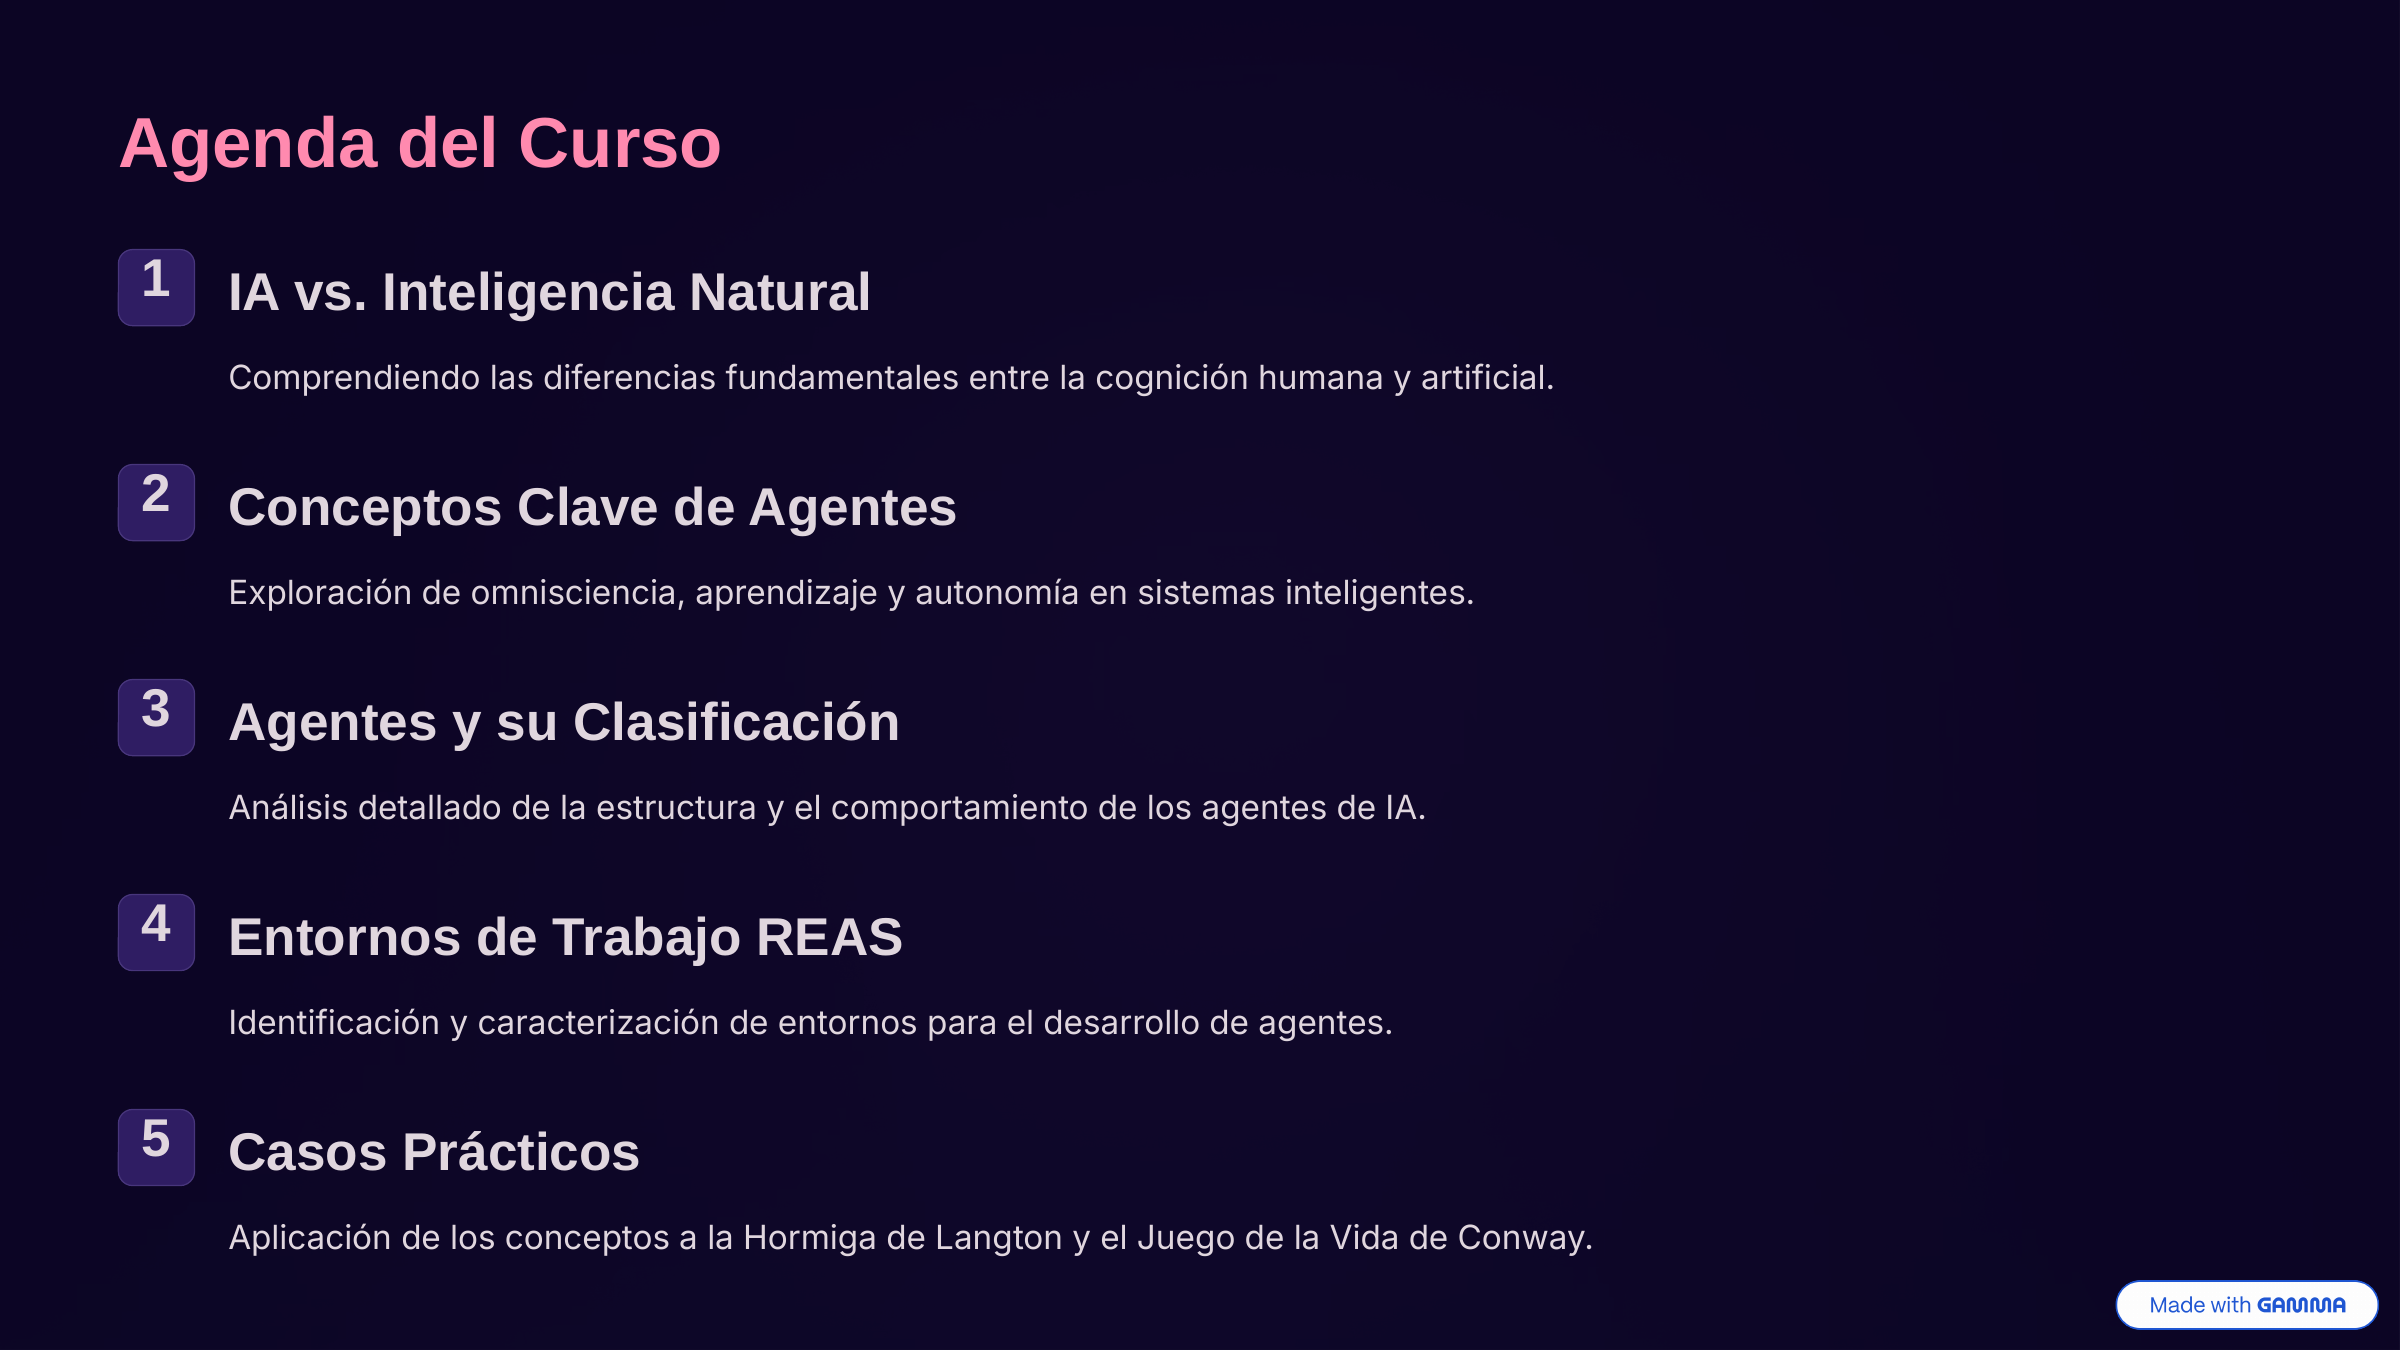

Agenda del Curso

1
IA vs. Inteligencia Natural
Comprendiendo las diferencias fundamentales entre la cognición humana y artificial.

2
Conceptos Clave de Agentes
Exploración de omnisciencia, aprendizaje y autonomía en sistemas inteligentes.

3
Agentes y su Clasificación
Análisis detallado de la estructura y el comportamiento de los agentes de IA.

4
Entornos de Trabajo REAS
Identificación y caracterización de entornos para el desarrollo de agentes.

5
Casos Prácticos
Aplicación de los conceptos a la Hormiga de Langton y el Juego de la Vida de Conway.